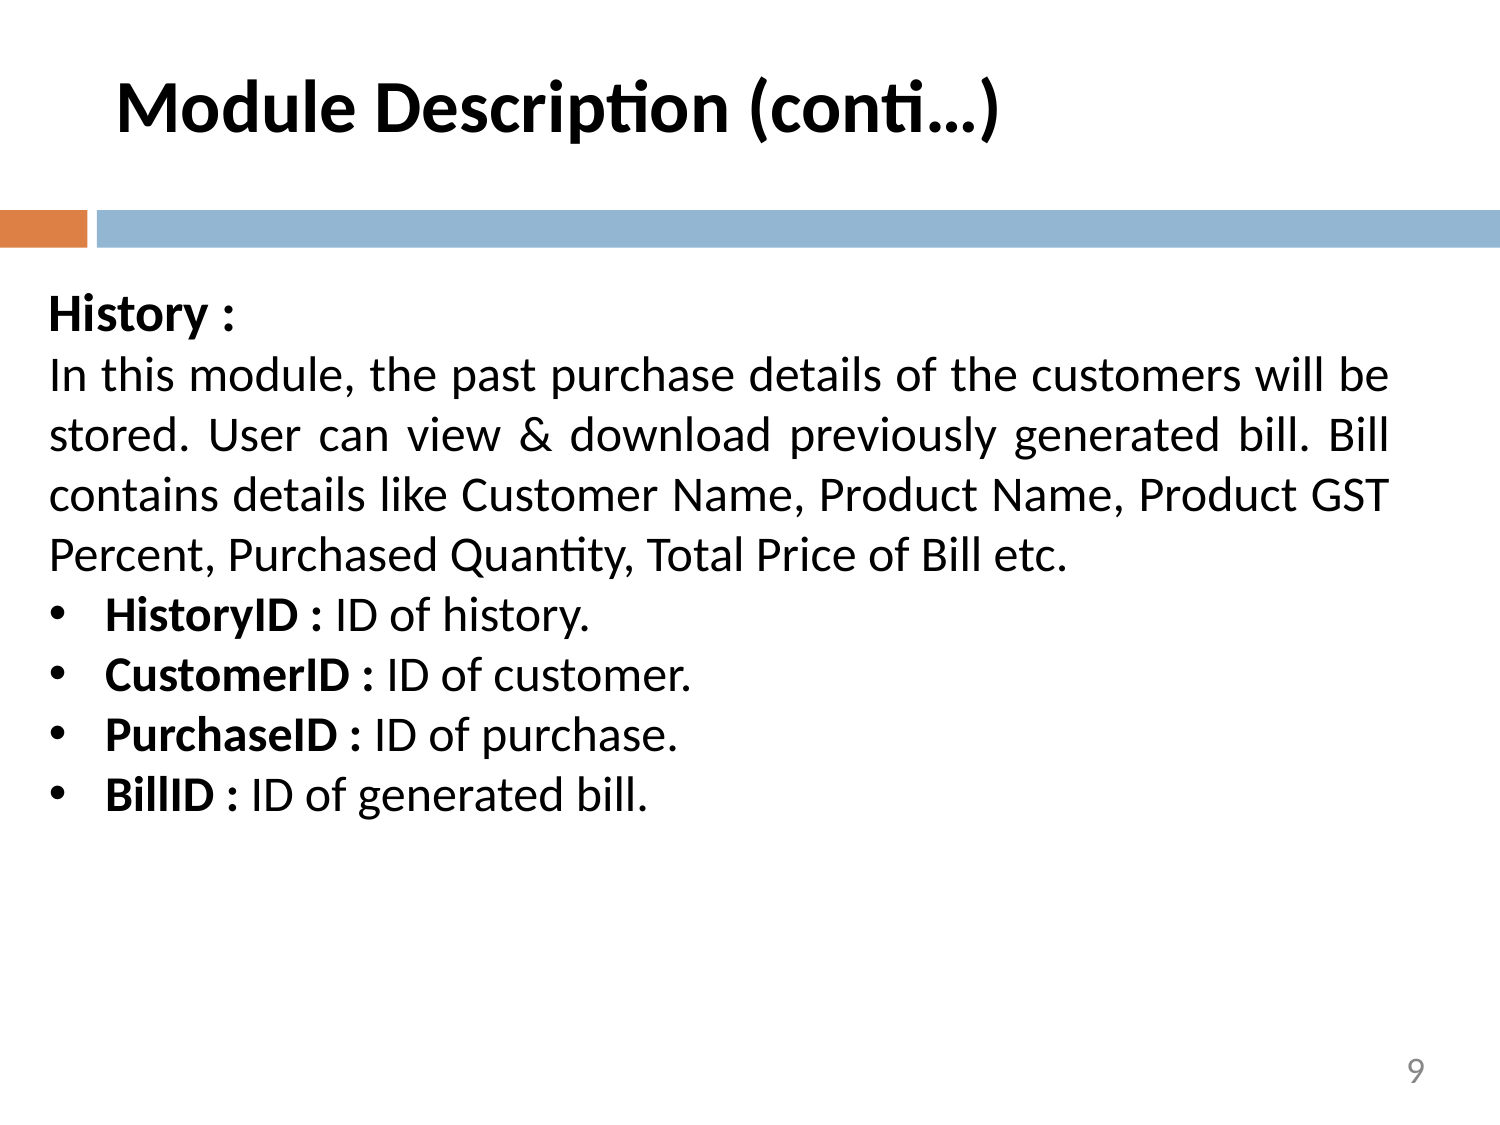

# Module Description (conti…)
History :
In this module, the past purchase details of the customers will be stored. User can view & download previously generated bill. Bill contains details like Customer Name, Product Name, Product GST Percent, Purchased Quantity, Total Price of Bill etc.
HistoryID : ID of history.
CustomerID : ID of customer.
PurchaseID : ID of purchase.
BillID : ID of generated bill.

9